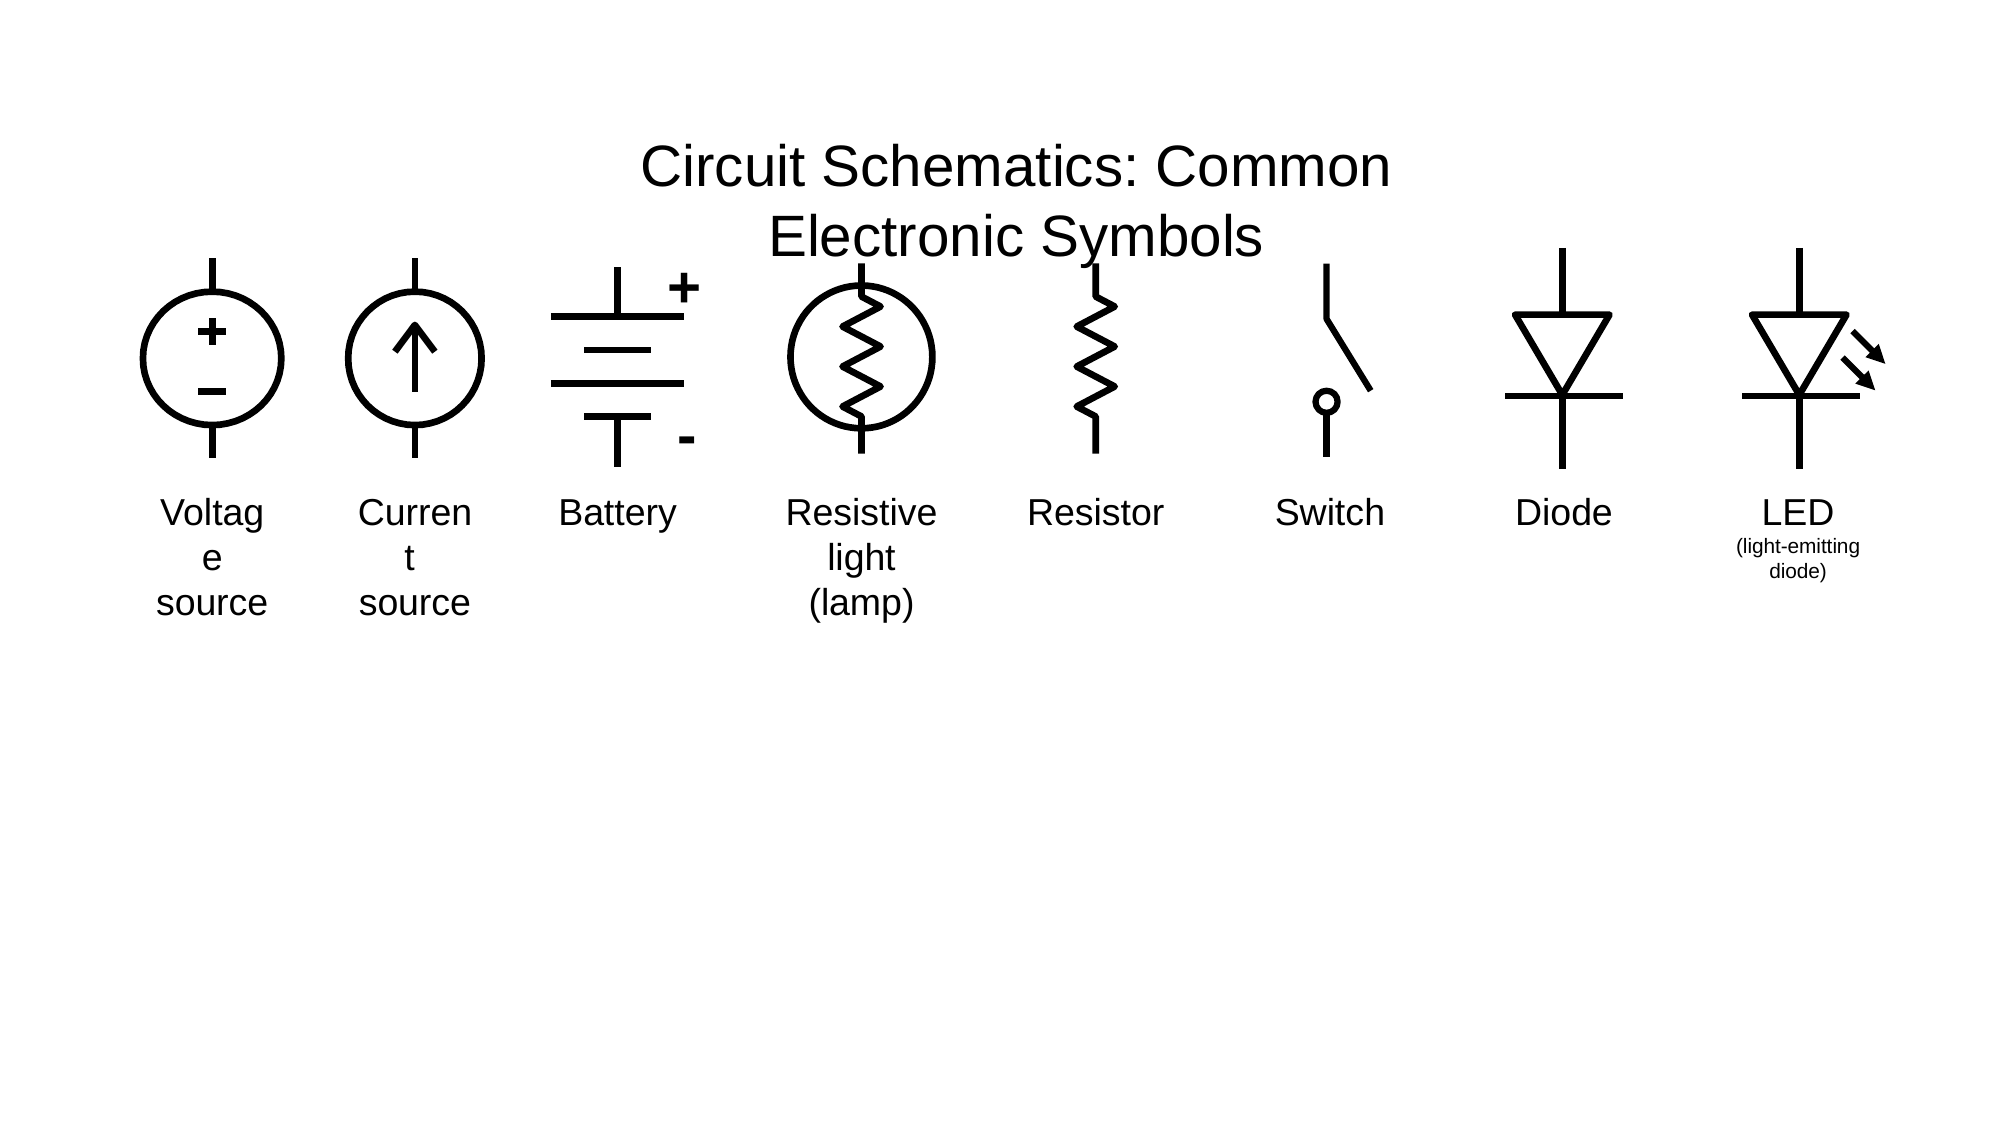

Circuit Schematics: Common Electronic Symbols
+

-

Battery

Diode

LED
(light-emitting diode)

Voltage source

Current
source

Switch

Resistive light (lamp)

Resistor